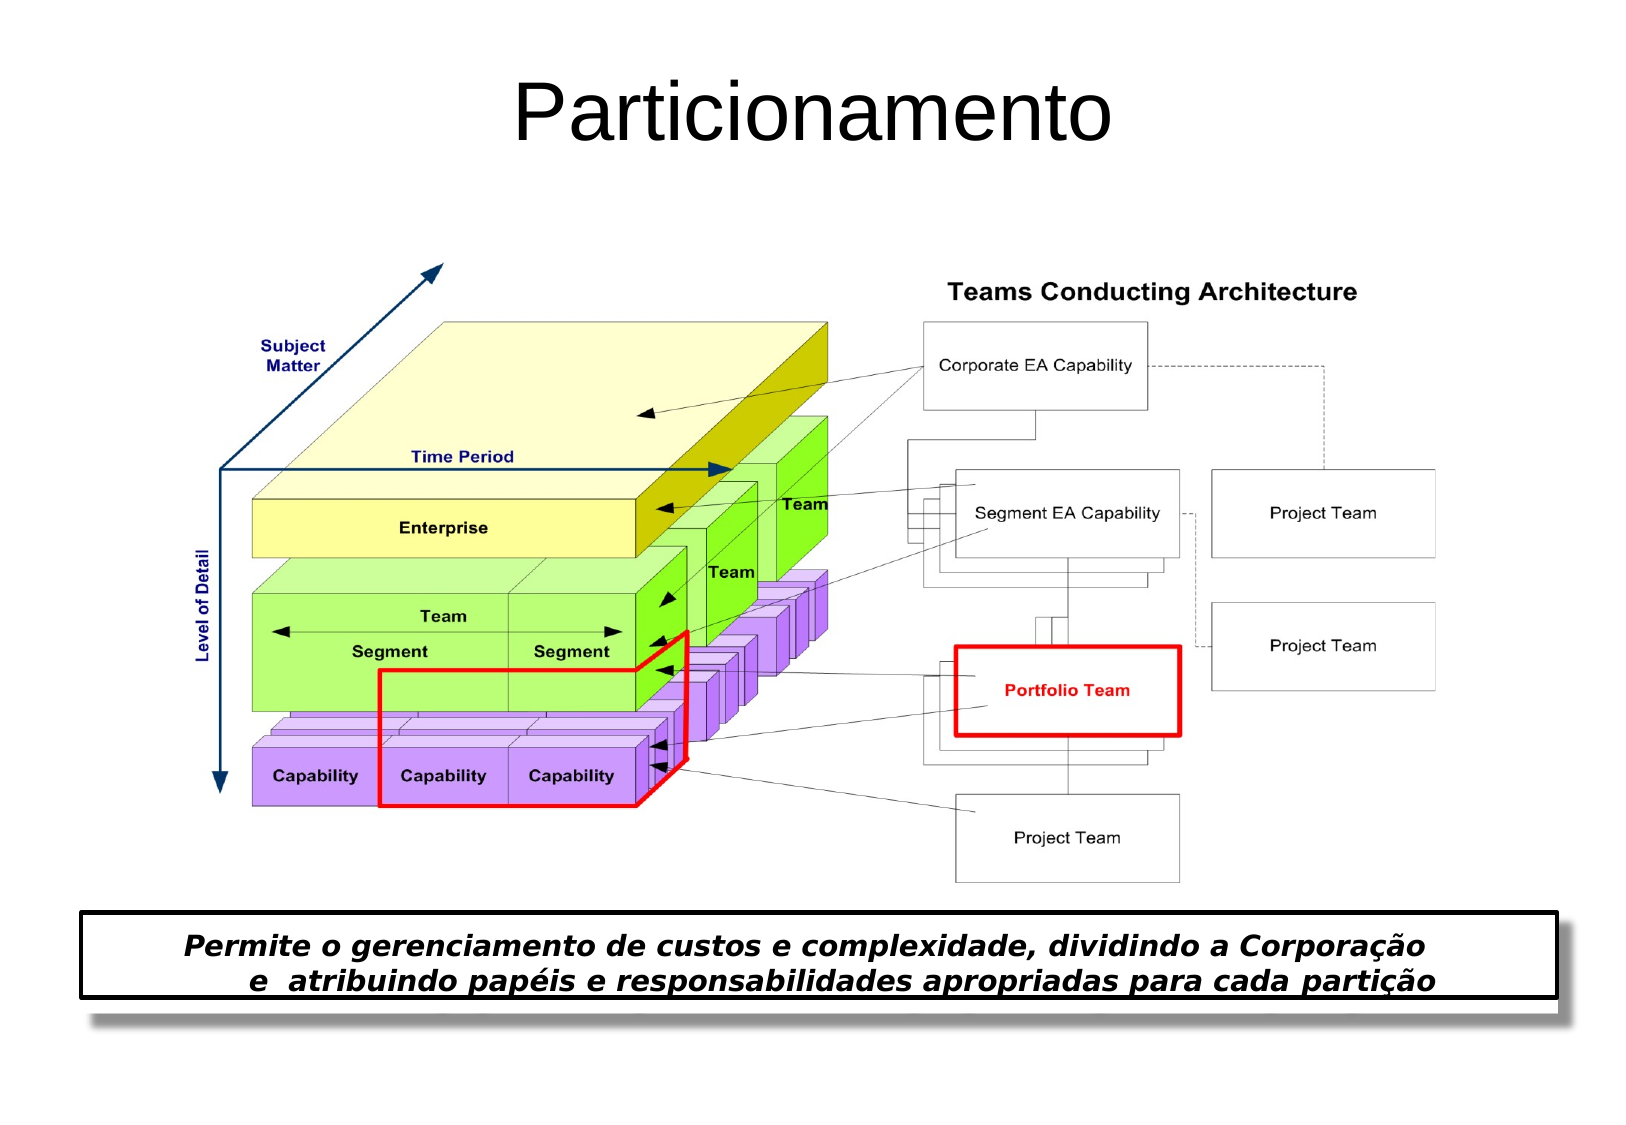

# Particionamento

Permite o gerenciamento de custos e complexidade, dividindo a Corporação e  atribuindo papéis e responsabilidades apropriadas para cada partição